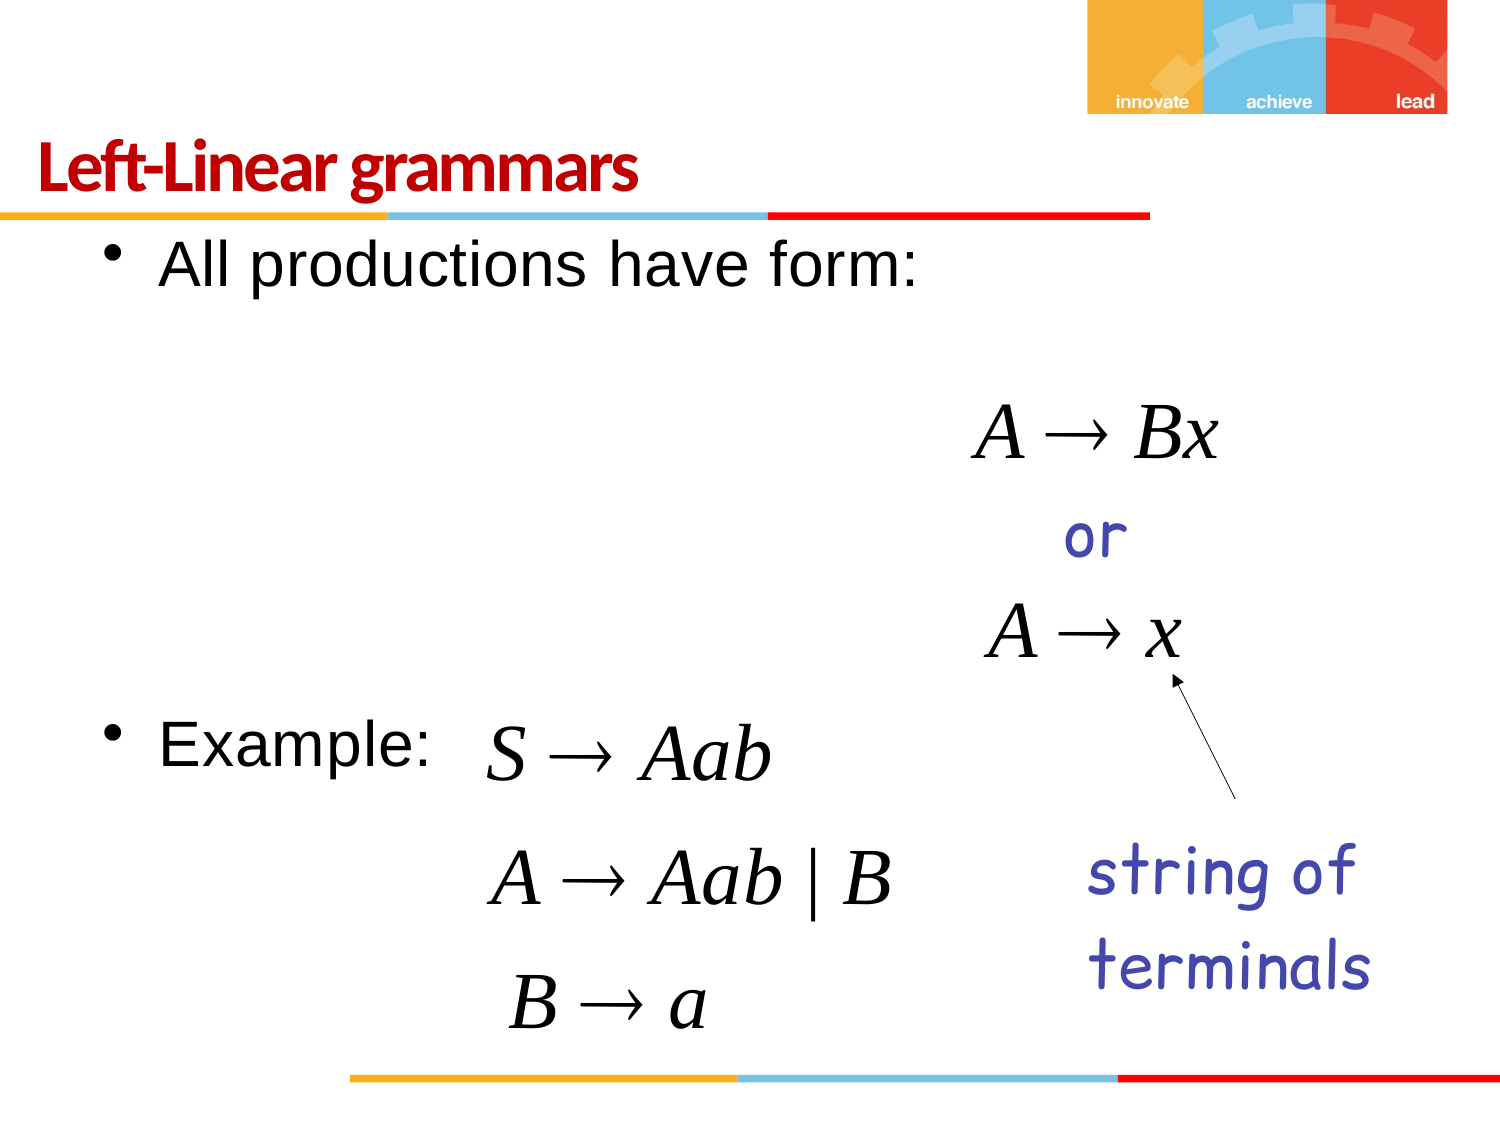

# Left-Linear Grammars
Left-Linear grammars
All productions have form:

A → Bx
or
A → x
S → Aab
A → Aab | B  B → a

Example:
string of  terminals